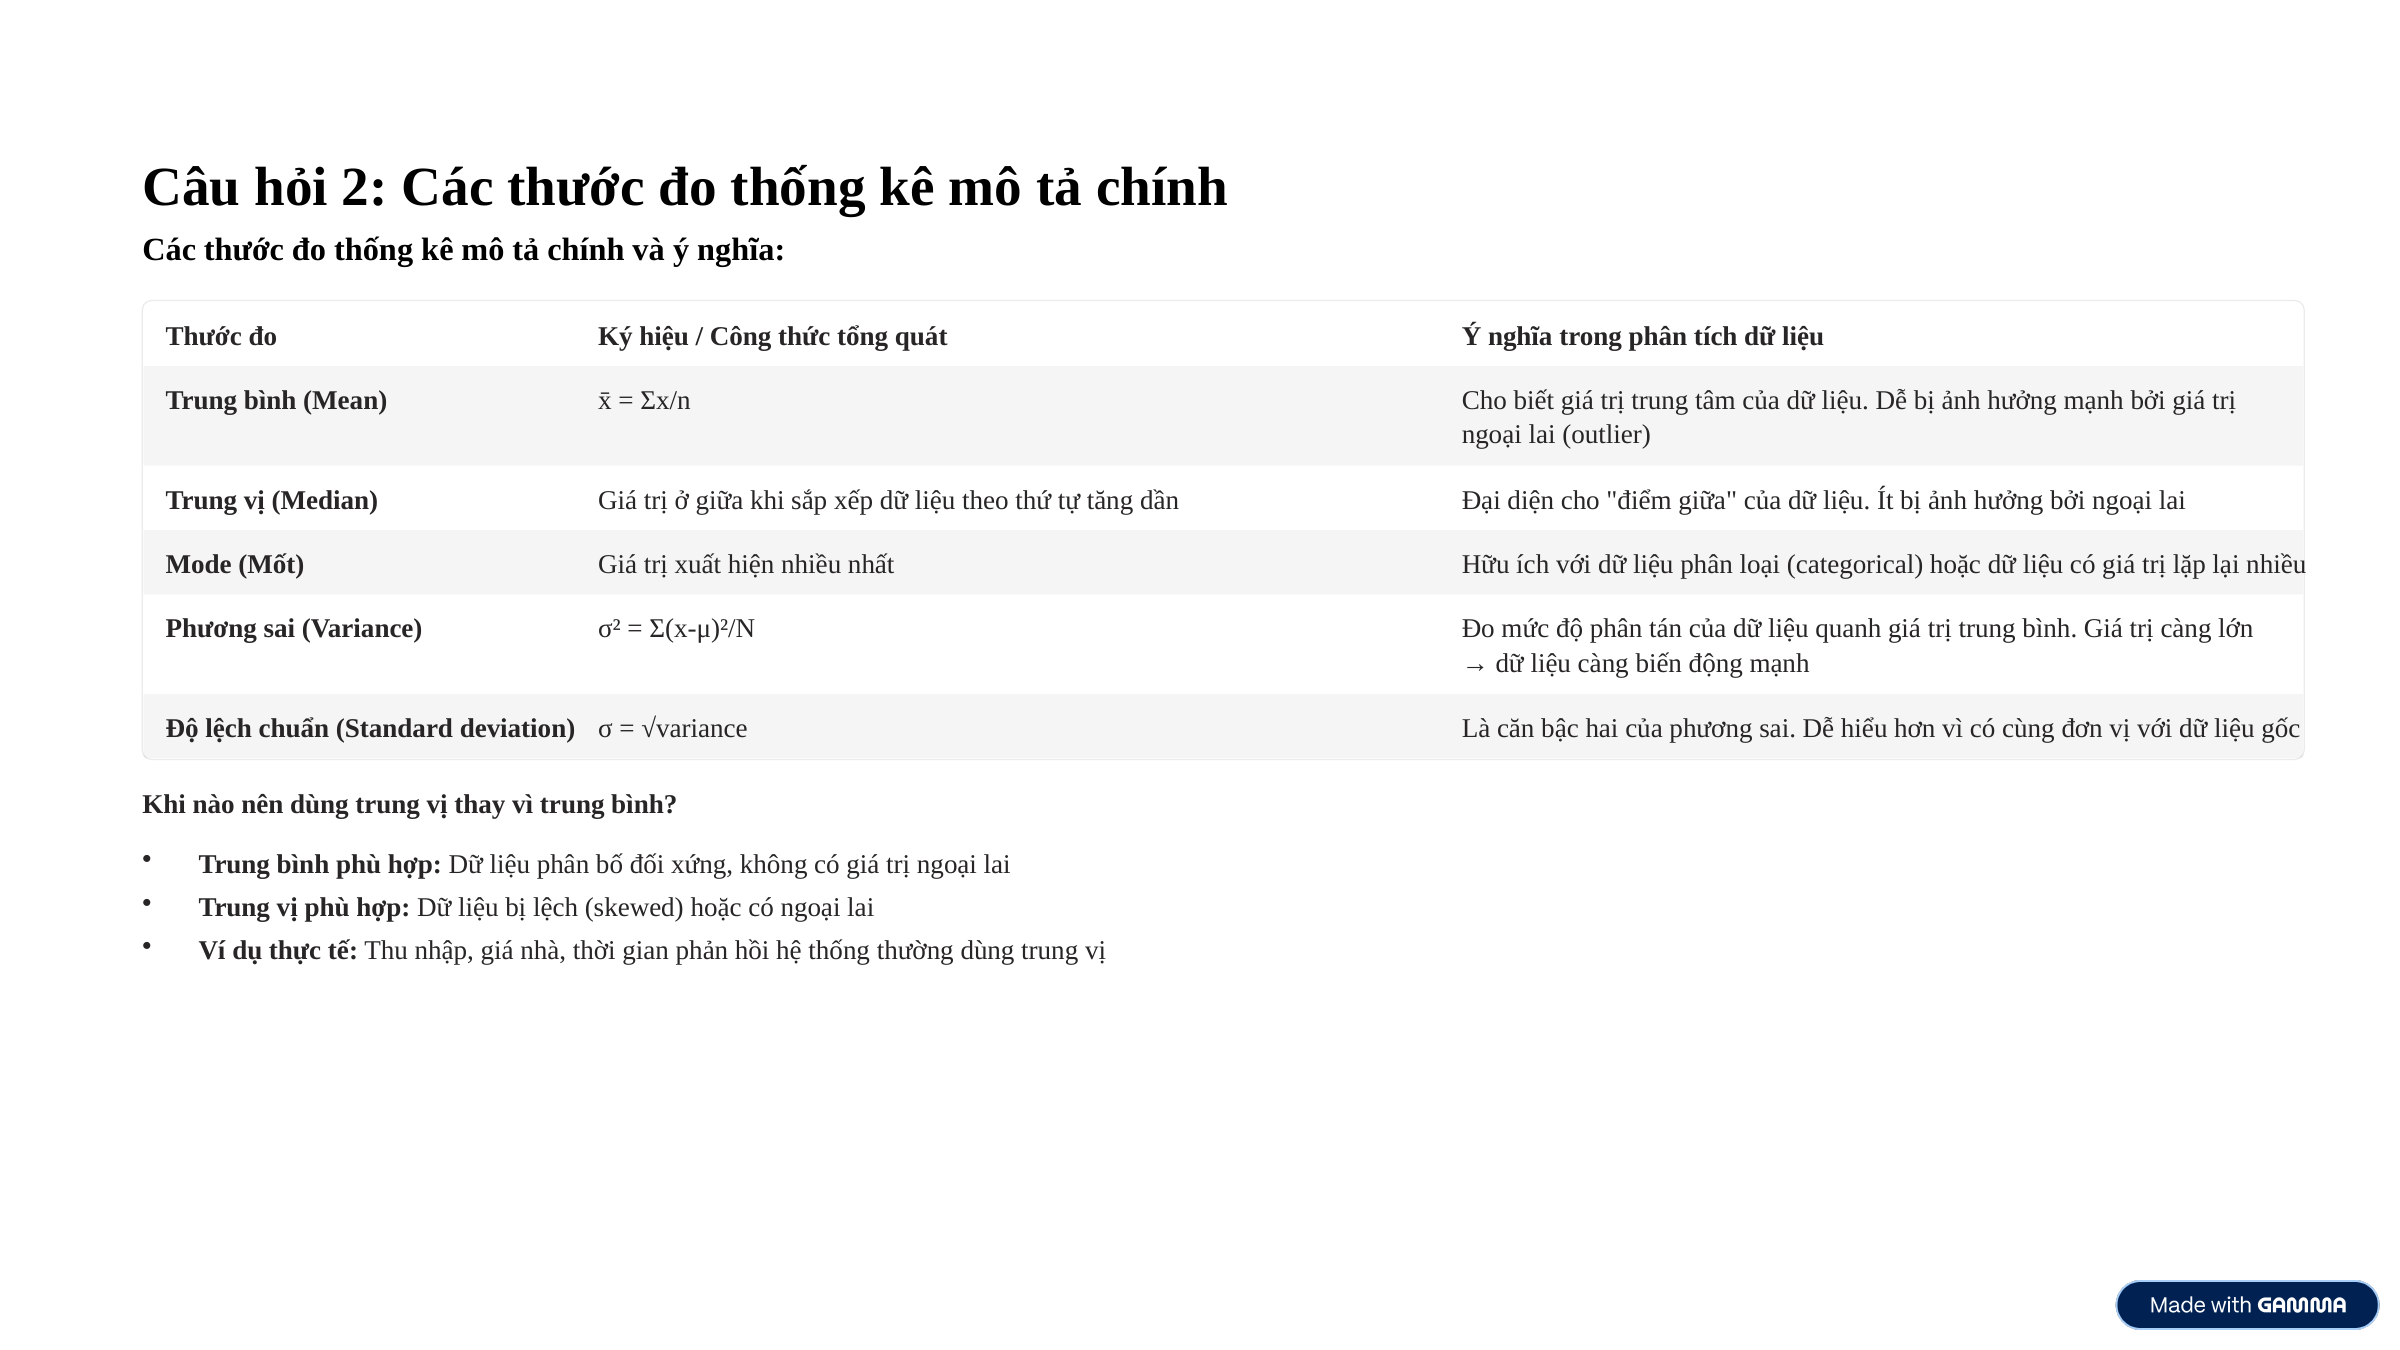

Câu hỏi 2: Các thước đo thống kê mô tả chính
Các thước đo thống kê mô tả chính và ý nghĩa:

Thước đo
Ký hiệu / Công thức tổng quát
Ý nghĩa trong phân tích dữ liệu

Trung bình (Mean)
x̄ = Σx/n
Cho biết giá trị trung tâm của dữ liệu. Dễ bị ảnh hưởng mạnh bởi giá trị ngoại lai (outlier)

Trung vị (Median)
Giá trị ở giữa khi sắp xếp dữ liệu theo thứ tự tăng dần
Đại diện cho "điểm giữa" của dữ liệu. Ít bị ảnh hưởng bởi ngoại lai

Mode (Mốt)
Giá trị xuất hiện nhiều nhất
Hữu ích với dữ liệu phân loại (categorical) hoặc dữ liệu có giá trị lặp lại nhiều

Phương sai (Variance)
σ² = Σ(x-μ)²/N
Đo mức độ phân tán của dữ liệu quanh giá trị trung bình. Giá trị càng lớn → dữ liệu càng biến động mạnh

Độ lệch chuẩn (Standard deviation)
σ = √variance
Là căn bậc hai của phương sai. Dễ hiểu hơn vì có cùng đơn vị với dữ liệu gốc
Khi nào nên dùng trung vị thay vì trung bình?
Trung bình phù hợp: Dữ liệu phân bố đối xứng, không có giá trị ngoại lai
Trung vị phù hợp: Dữ liệu bị lệch (skewed) hoặc có ngoại lai
Ví dụ thực tế: Thu nhập, giá nhà, thời gian phản hồi hệ thống thường dùng trung vị